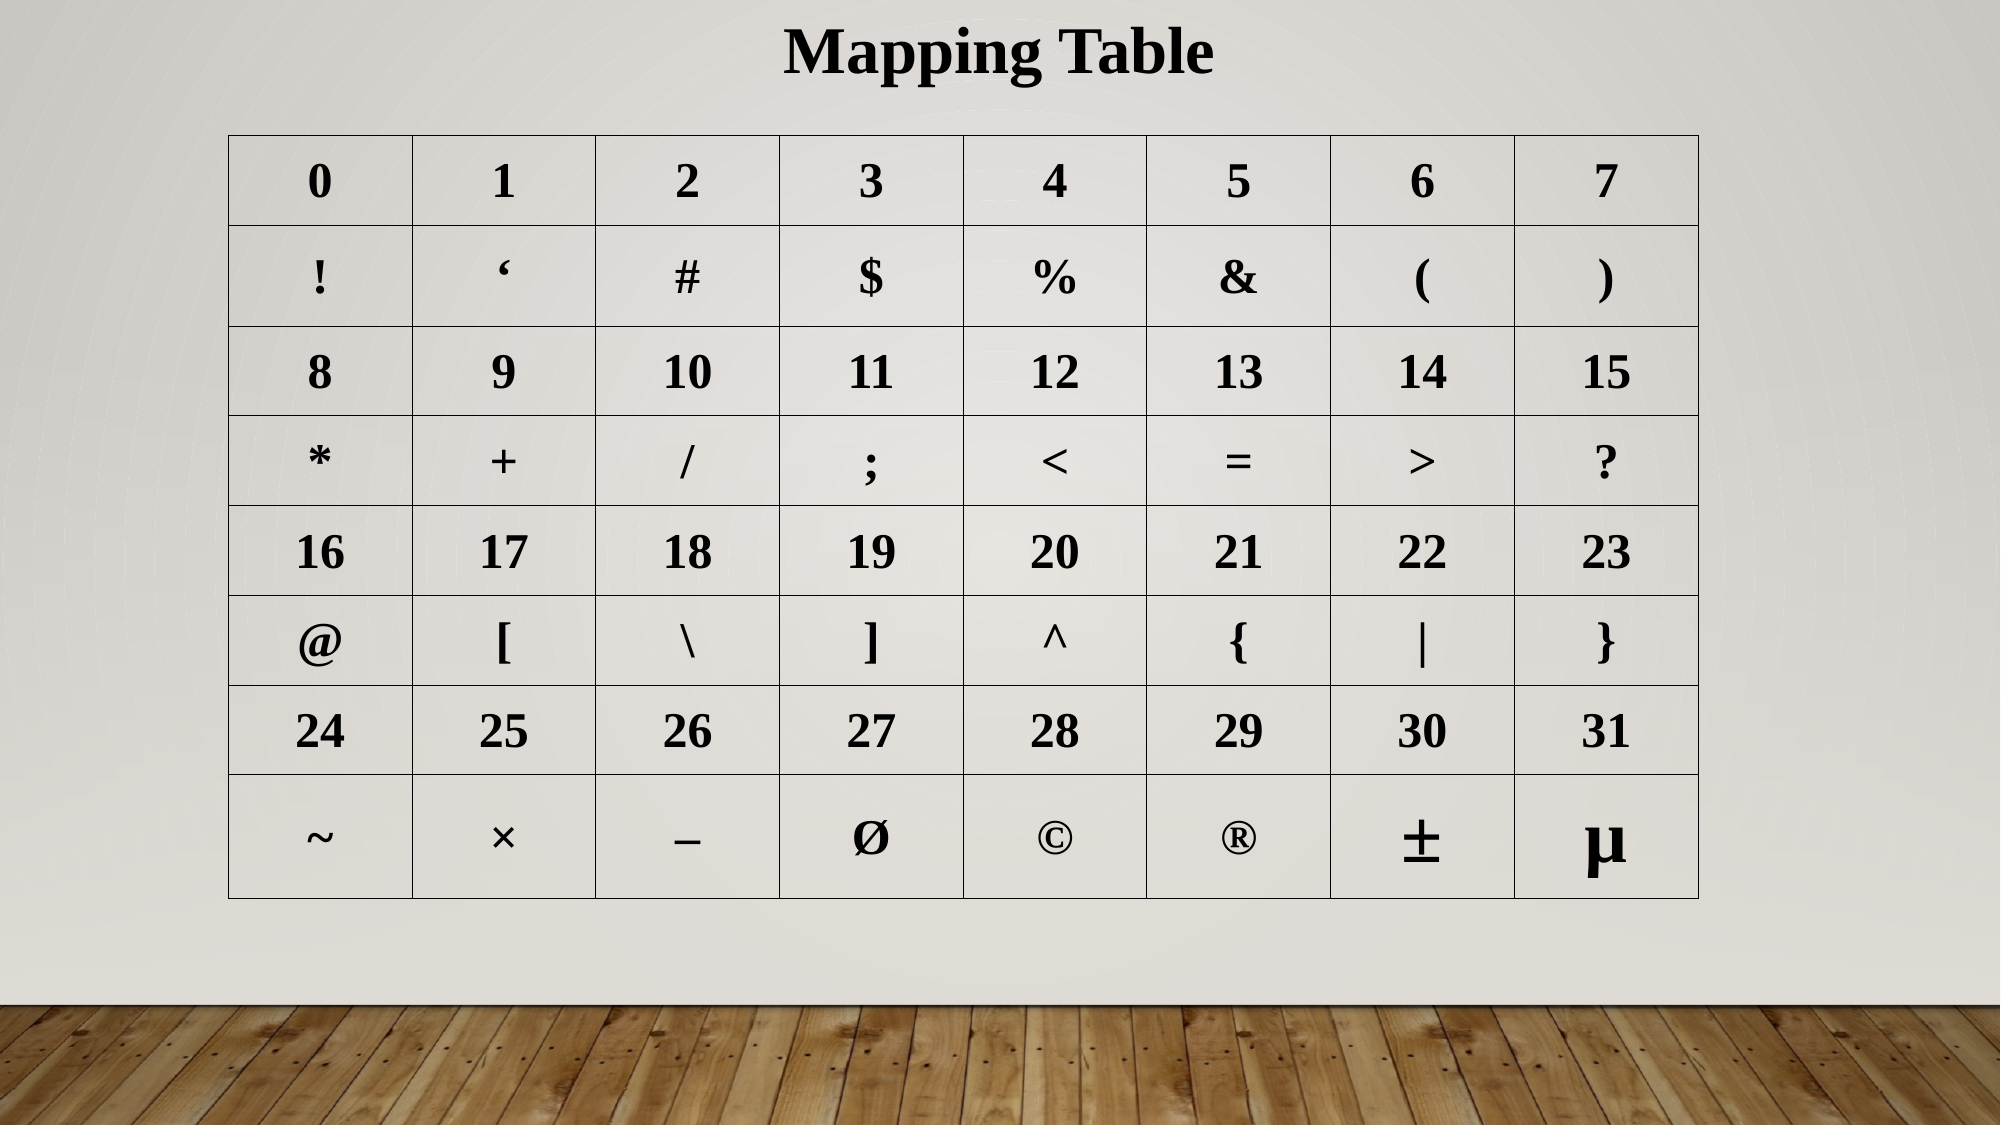

Mapping Table
| 0 | 1 | 2 | 3 | 4 | 5 | 6 | 7 |
| --- | --- | --- | --- | --- | --- | --- | --- |
| ! | ‘ | # | $ | % | & | ( | ) |
| 8 | 9 | 10 | 11 | 12 | 13 | 14 | 15 |
| \* | + | / | ; | < | = | > | ? |
| 16 | 17 | 18 | 19 | 20 | 21 | 22 | 23 |
| @ | [ | \ | ] | ^ | { | | | } |
| 24 | 25 | 26 | 27 | 28 | 29 | 30 | 31 |
| ~ | × | – | Ø | © | ® | ± | µ |